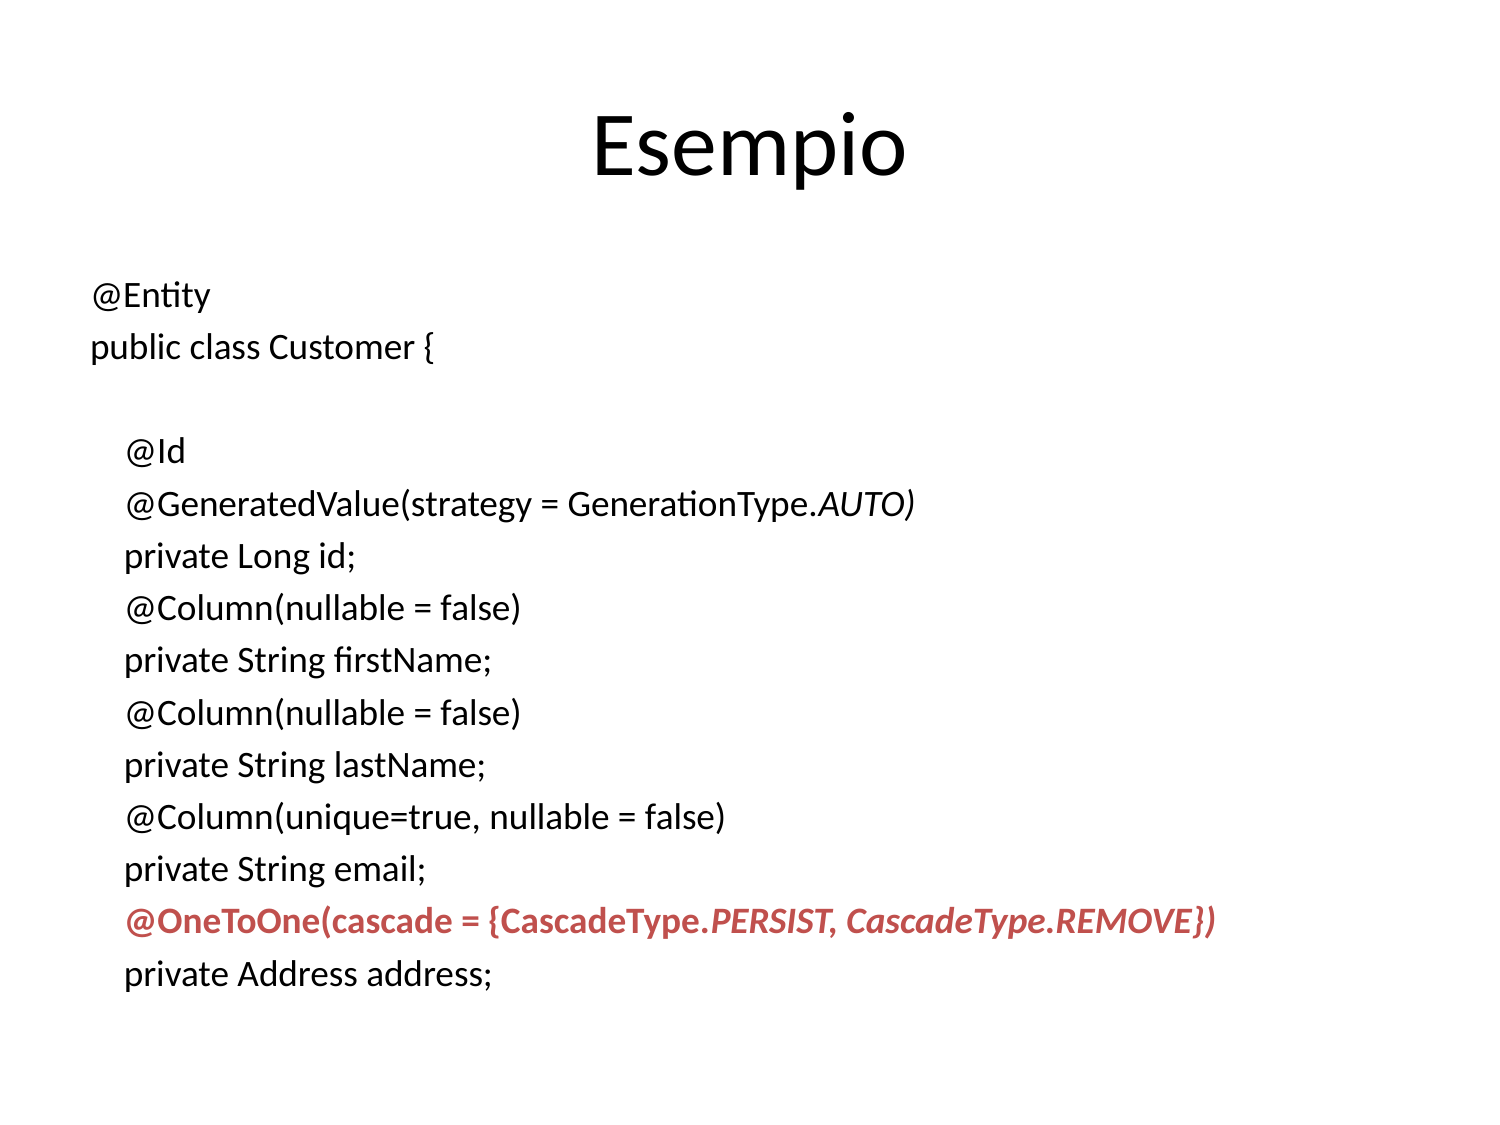

# Esempio
@Entity
public class Customer {

    @Id
    @GeneratedValue(strategy = GenerationType.AUTO)
    private Long id;
    @Column(nullable = false)
    private String firstName;
    @Column(nullable = false)
    private String lastName;
    @Column(unique=true, nullable = false)
    private String email;
    @OneToOne(cascade = {CascadeType.PERSIST, CascadeType.REMOVE})
    private Address address;